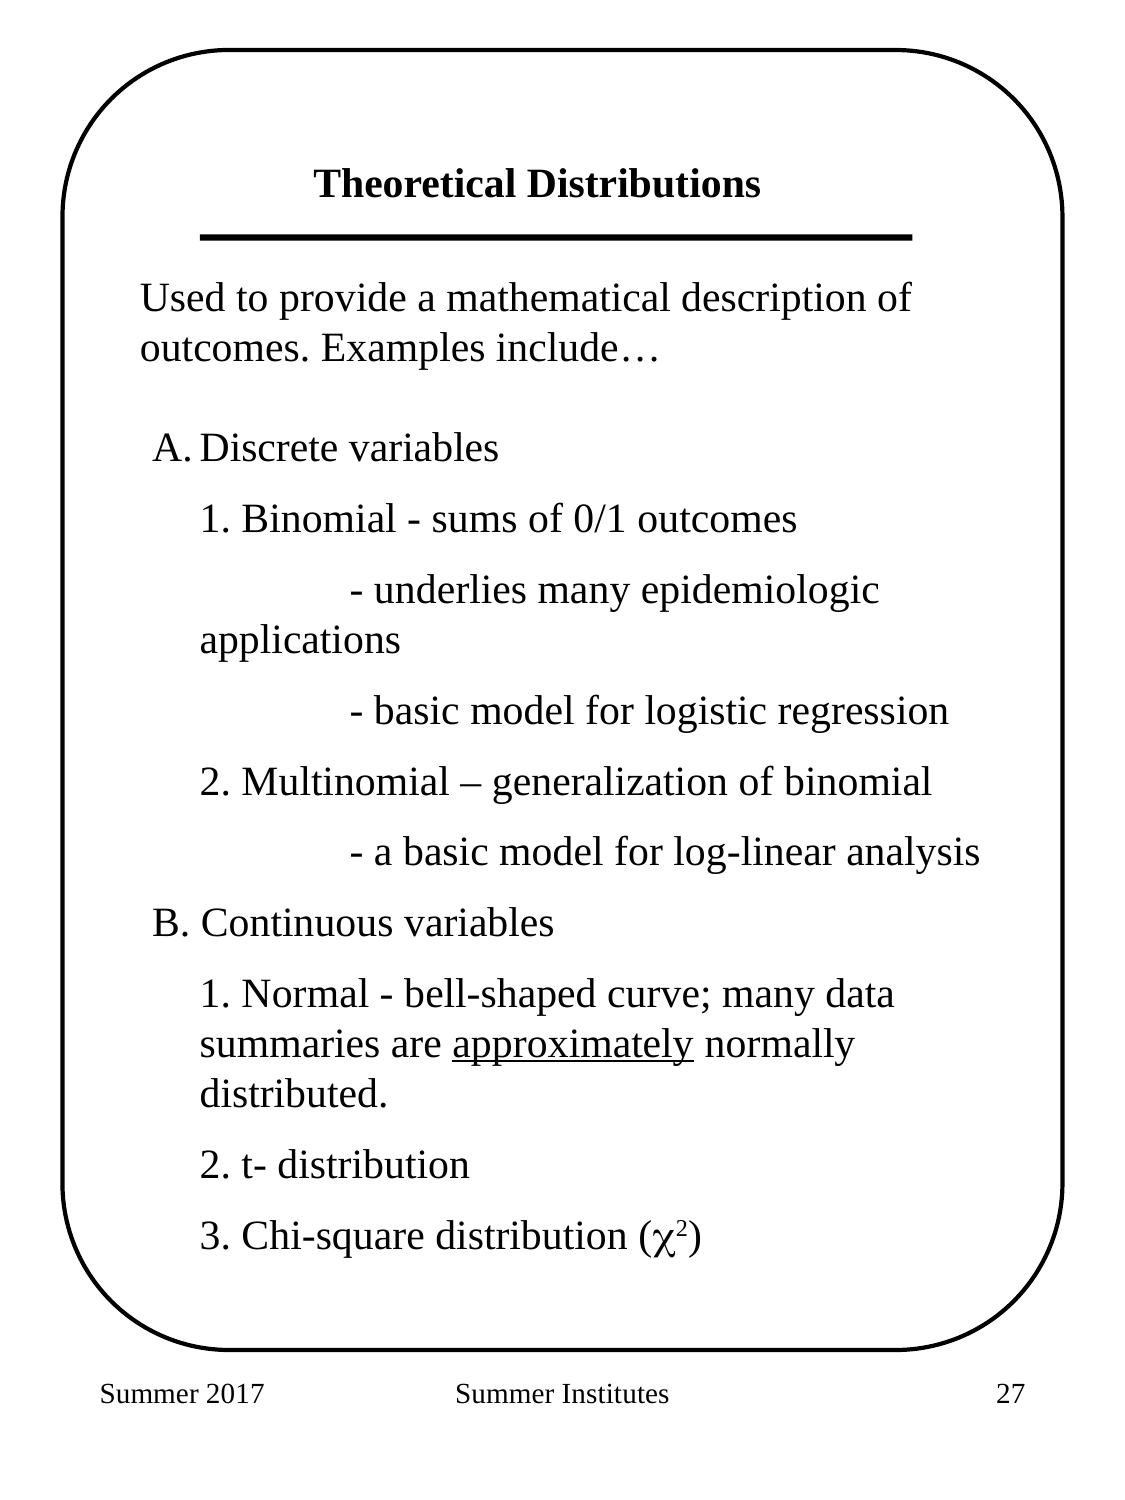

Theoretical Distributions

Used to provide a mathematical description of outcomes. Examples include…
A.	Discrete variables
	1. Binomial - sums of 0/1 outcomes
		- underlies many epidemiologic applications
		- basic model for logistic regression
	2. Multinomial – generalization of binomial
		- a basic model for log-linear analysis
B. Continuous variables
	1. Normal - bell-shaped curve; many data summaries are approximately normally distributed.
	2. t- distribution
	3. Chi-square distribution (χ2)
Summer 2017
Summer Institutes
27